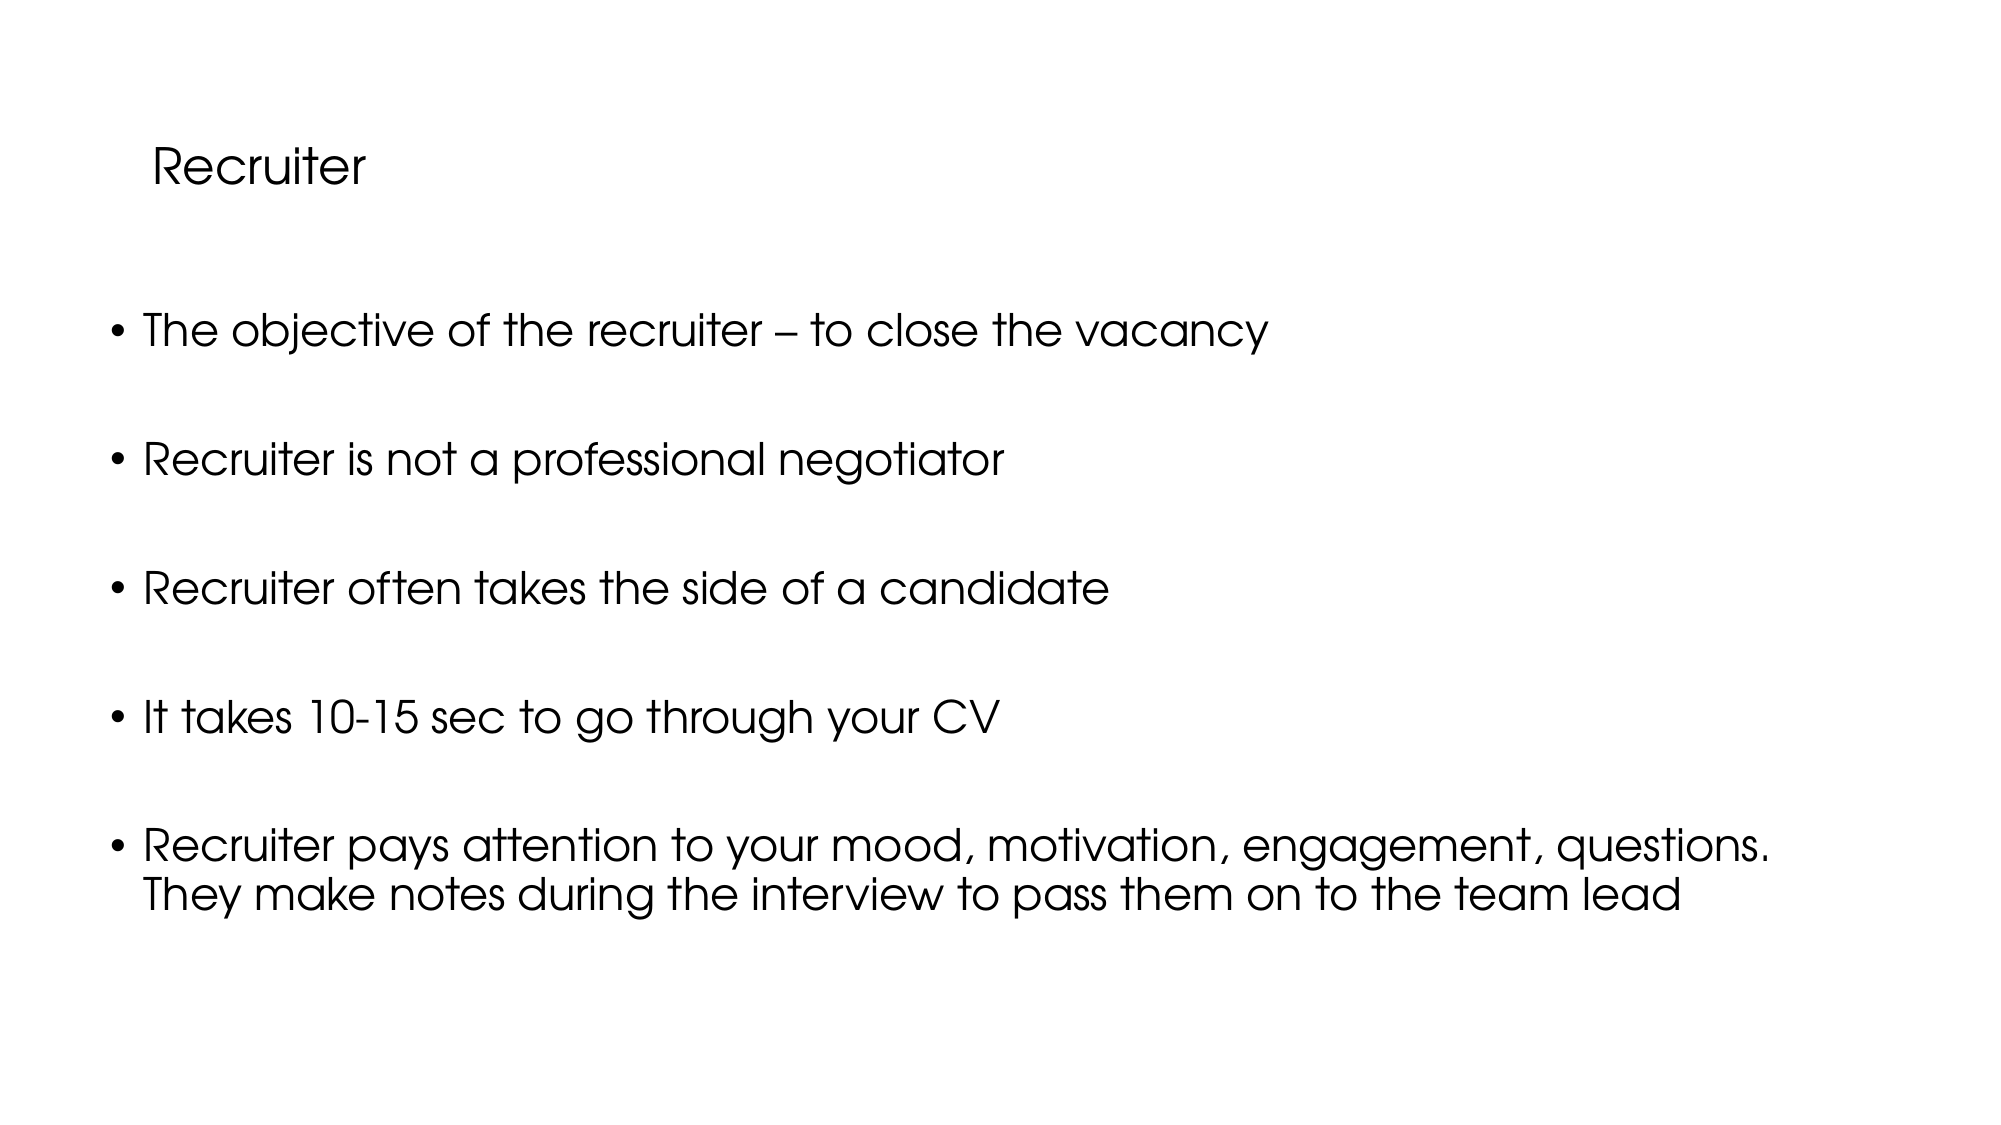

# Recruiter

The objective of the recruiter – to close the vacancy

Recruiter is not a professional negotiator

Recruiter often takes the side of a candidate

It takes 10-15 sec to go through your CV

Recruiter pays attention to your mood, motivation, engagement, questions. They make notes during the interview to pass them on to the team lead